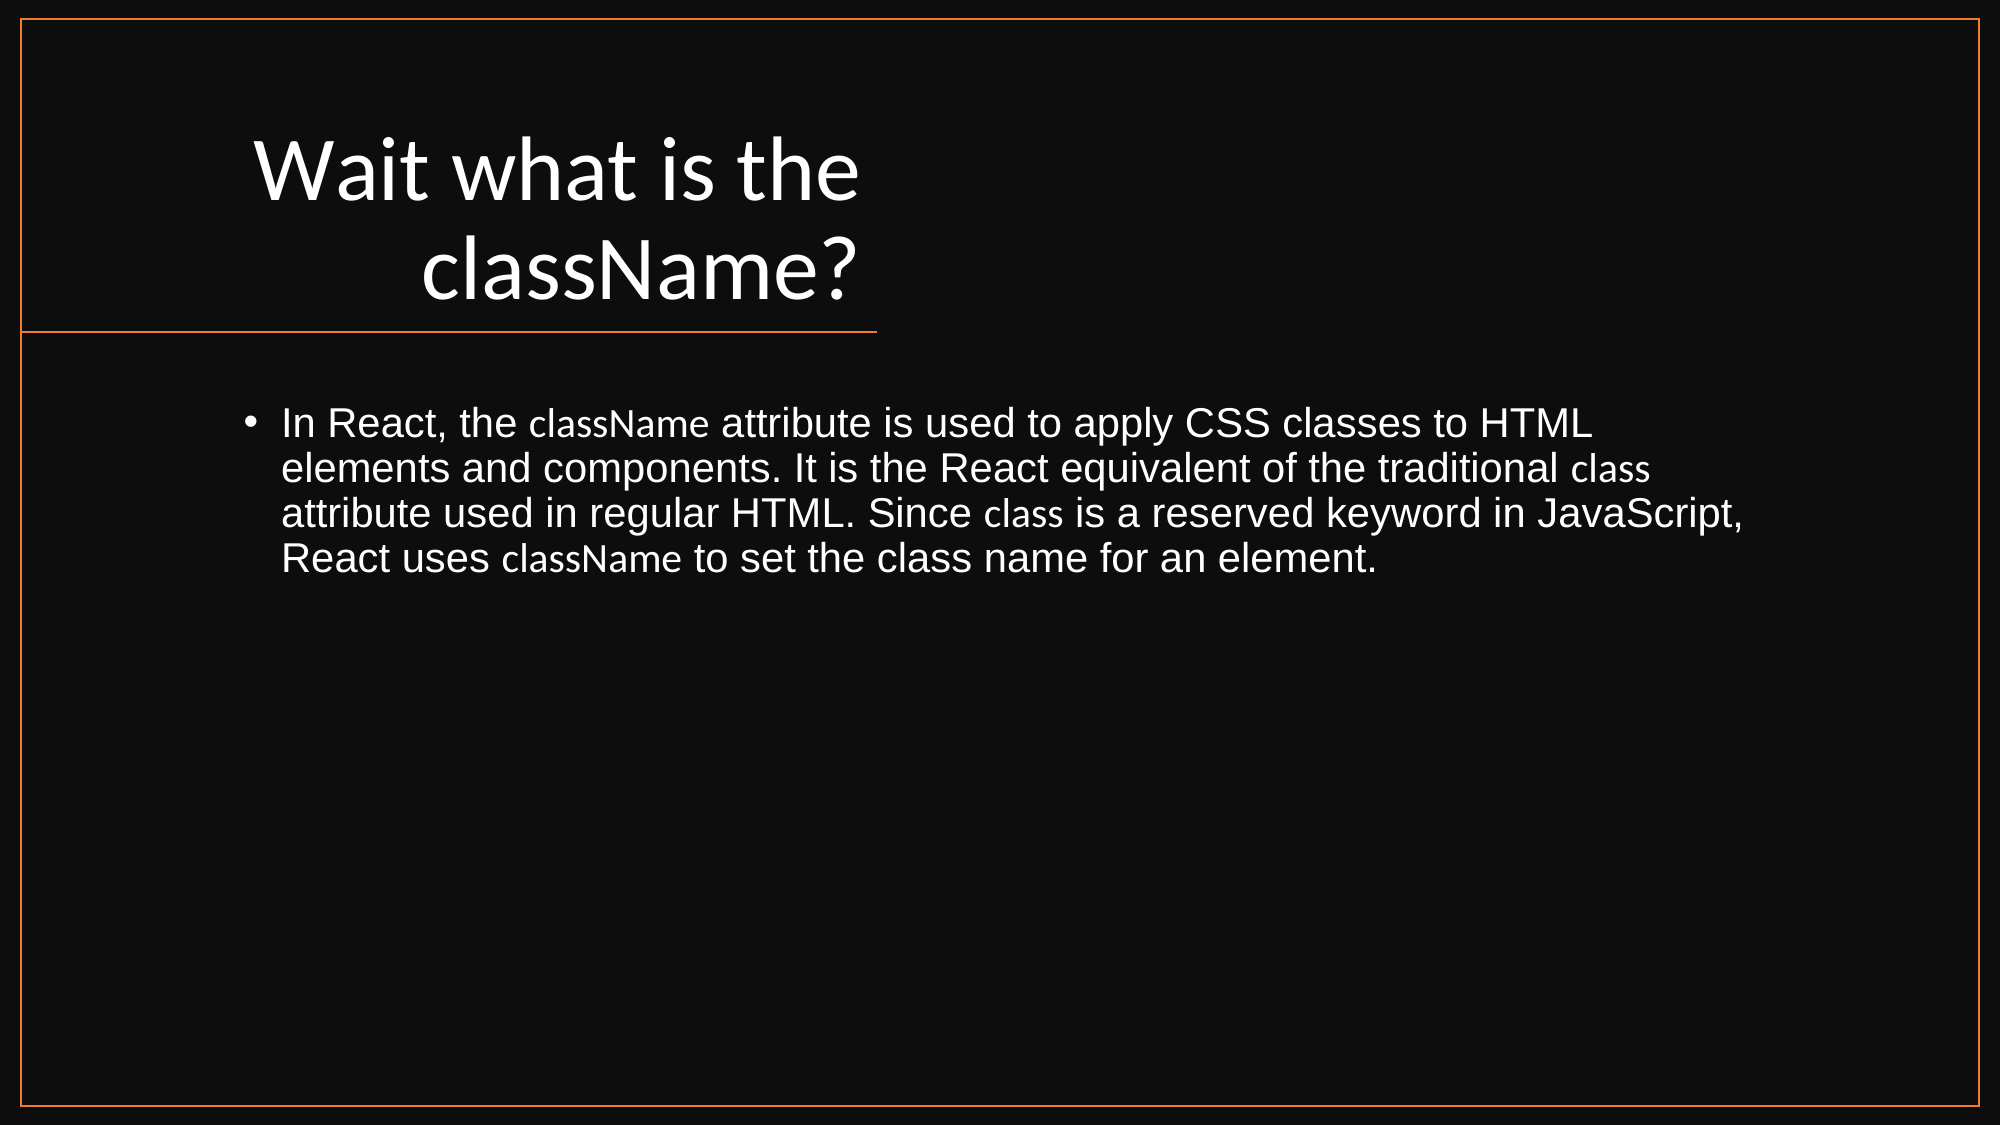

# Wait what is the className?
In React, the className attribute is used to apply CSS classes to HTML elements and components. It is the React equivalent of the traditional class attribute used in regular HTML. Since class is a reserved keyword in JavaScript, React uses className to set the class name for an element.